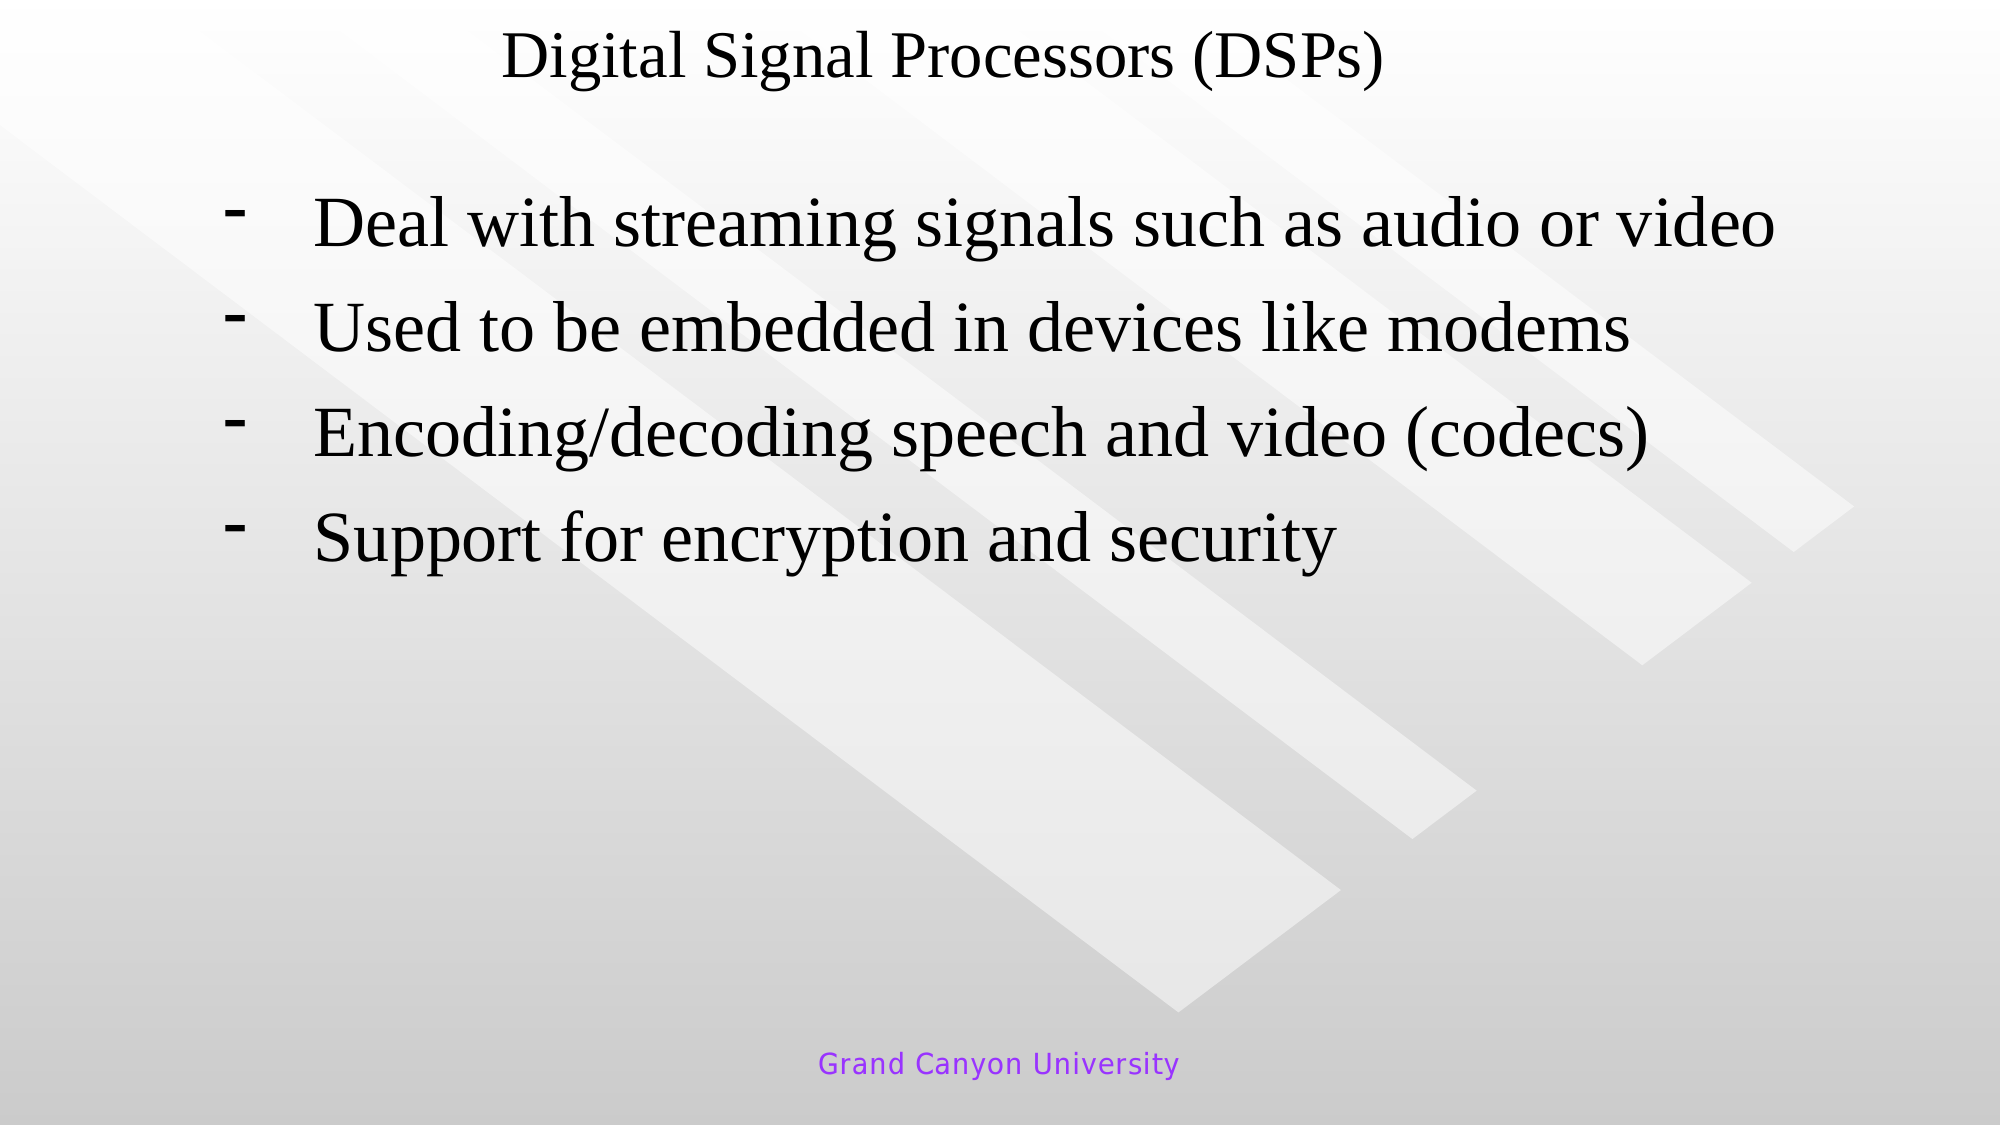

# Digital Signal Processors (DSPs)
Deal with streaming signals such as audio or video
Used to be embedded in devices like modems
Encoding/decoding speech and video (codecs)
Support for encryption and security
Grand Canyon University